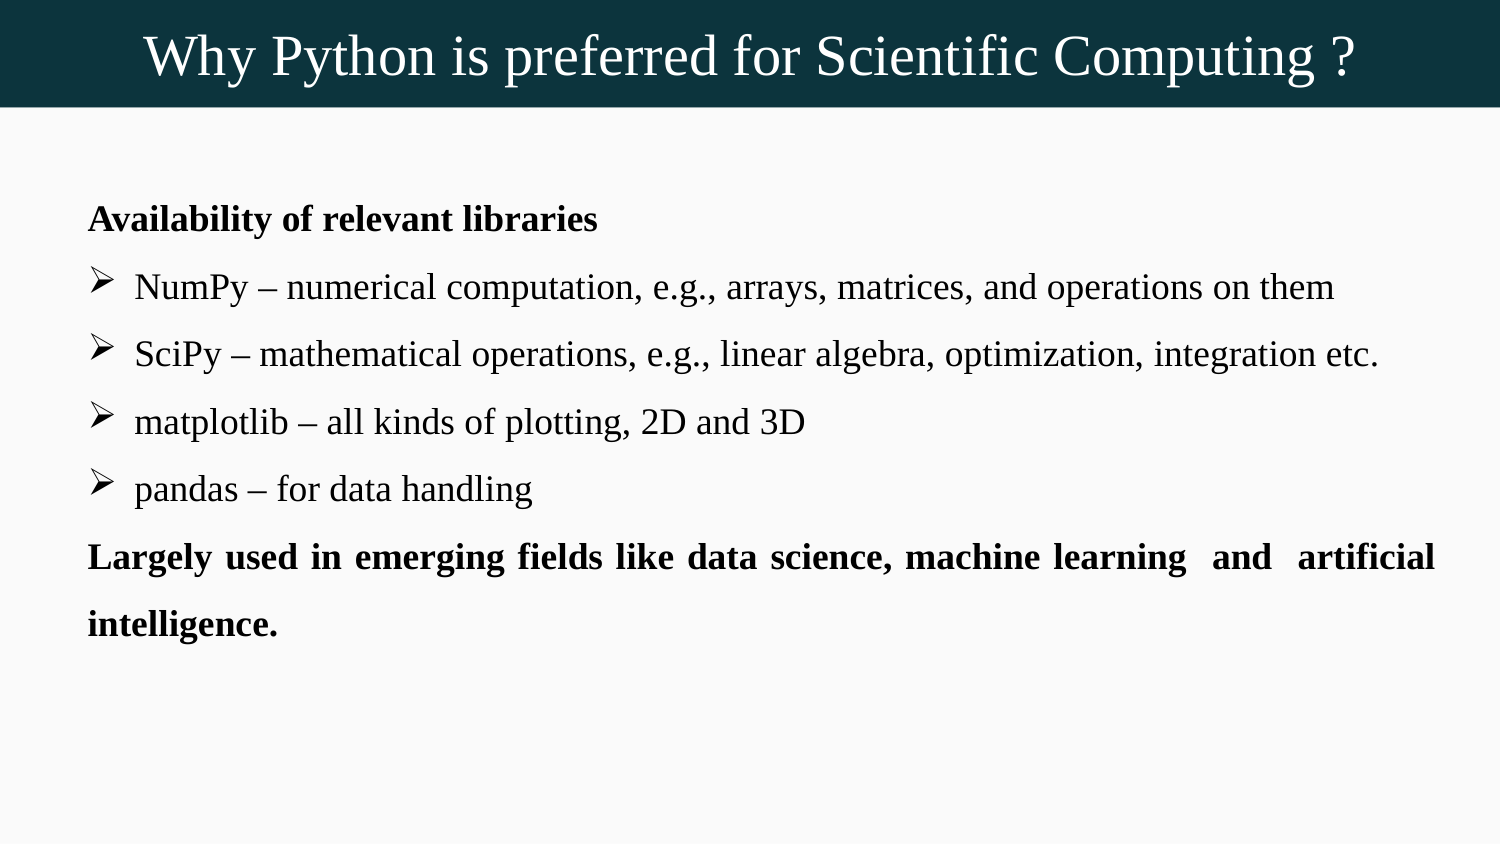

Why Python is preferred for Scientific Computing ?
Availability of relevant libraries
NumPy – numerical computation, e.g., arrays, matrices, and operations on them
SciPy – mathematical operations, e.g., linear algebra, optimization, integration etc.
matplotlib – all kinds of plotting, 2D and 3D
pandas – for data handling
Largely used in emerging fields like data science, machine learning  and  artificial intelligence.